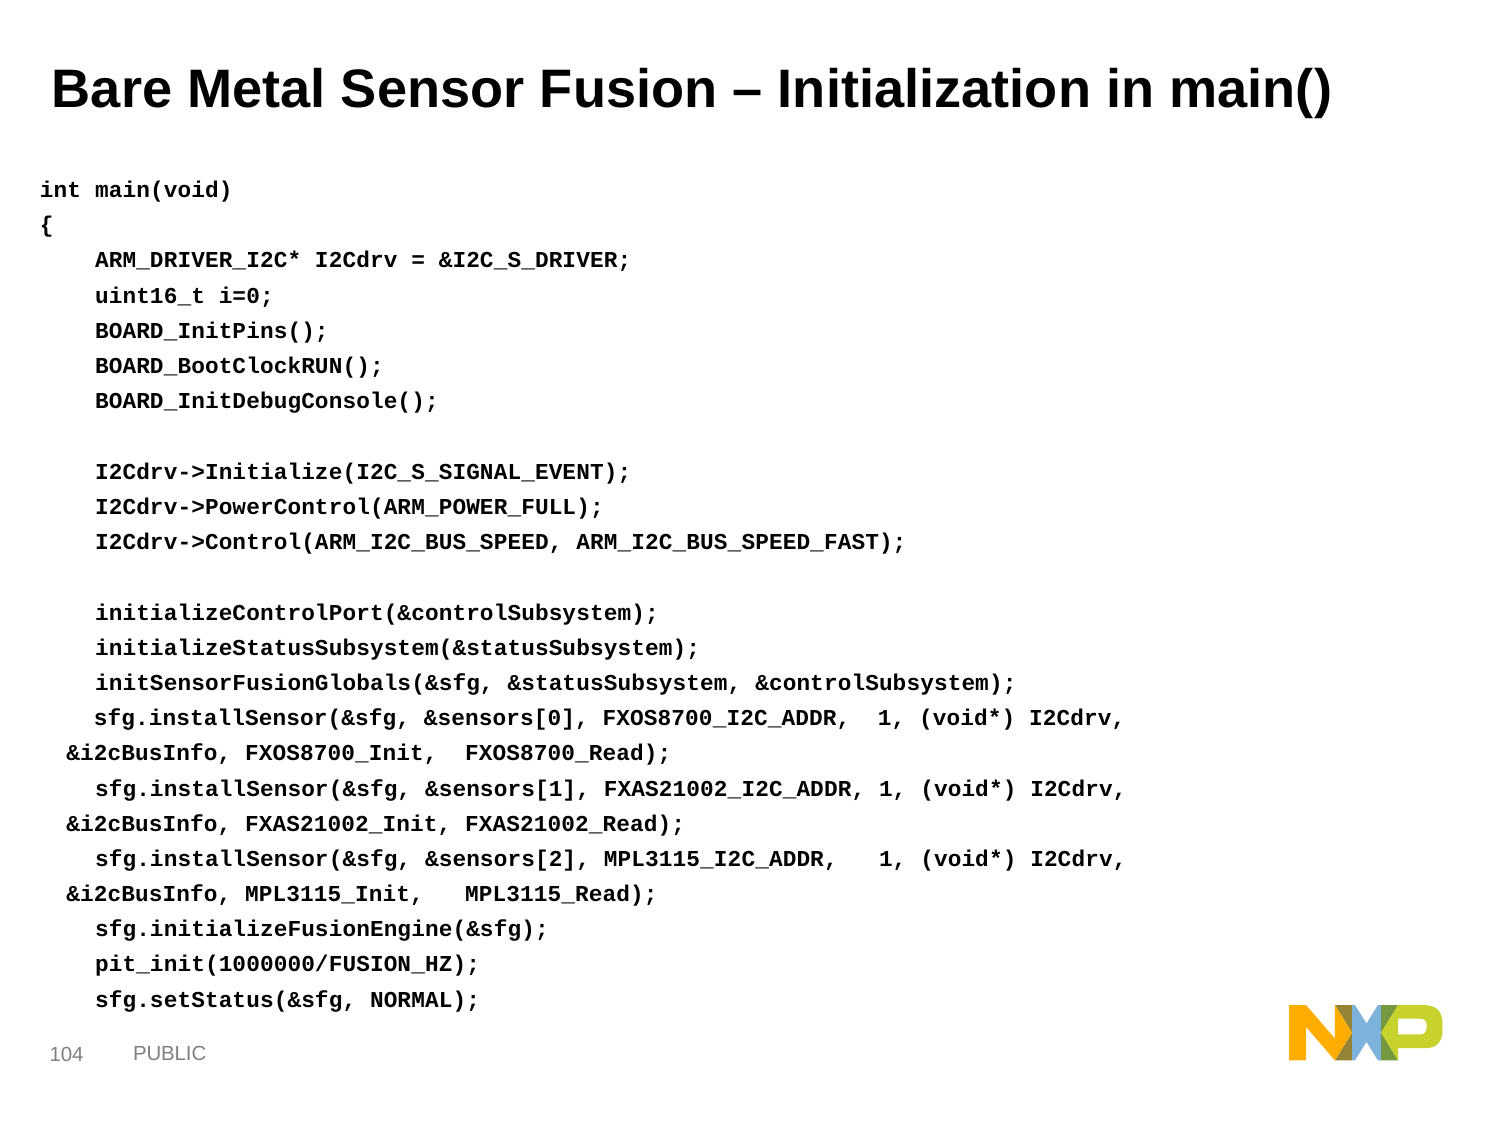

# Bare Metal Sensor Fusion – Initialization in main()
int main(void)
{
    ARM_DRIVER_I2C* I2Cdrv = &I2C_S_DRIVER;
    uint16_t i=0;
    BOARD_InitPins();
    BOARD_BootClockRUN();
    BOARD_InitDebugConsole();

    I2Cdrv->Initialize(I2C_S_SIGNAL_EVENT);
    I2Cdrv->PowerControl(ARM_POWER_FULL);
    I2Cdrv->Control(ARM_I2C_BUS_SPEED, ARM_I2C_BUS_SPEED_FAST);

    initializeControlPort(&controlSubsystem);
    initializeStatusSubsystem(&statusSubsystem);
    initSensorFusionGlobals(&sfg, &statusSubsystem, &controlSubsystem);
	  sfg.installSensor(&sfg, &sensors[0], FXOS8700_I2C_ADDR,  1, (void*) I2Cdrv,
			&i2cBusInfo, FXOS8700_Init,  FXOS8700_Read);
    sfg.installSensor(&sfg, &sensors[1], FXAS21002_I2C_ADDR, 1, (void*) I2Cdrv,
			&i2cBusInfo, FXAS21002_Init, FXAS21002_Read);
    sfg.installSensor(&sfg, &sensors[2], MPL3115_I2C_ADDR,   1, (void*) I2Cdrv,
			&i2cBusInfo, MPL3115_Init,   MPL3115_Read);
    sfg.initializeFusionEngine(&sfg);
    pit_init(1000000/FUSION_HZ);
    sfg.setStatus(&sfg, NORMAL);